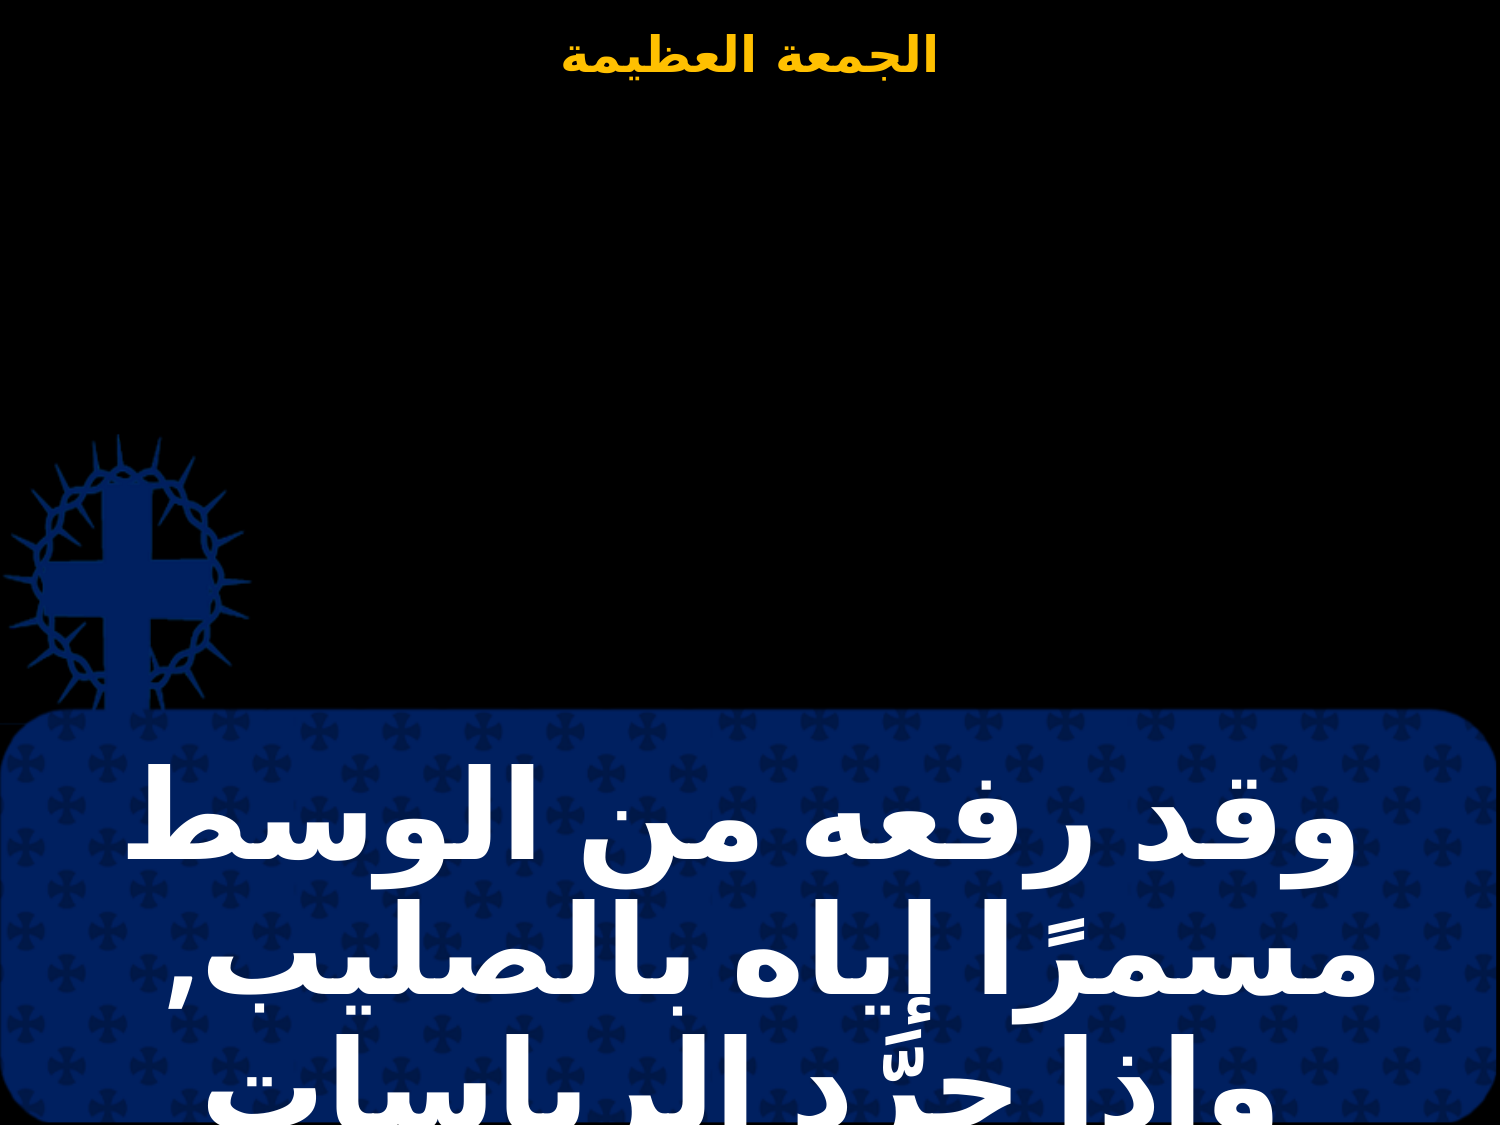

# وقد رفعه من الوسط مسمرًا إياه بالصليب,   وإذا جرَّد الرياسات